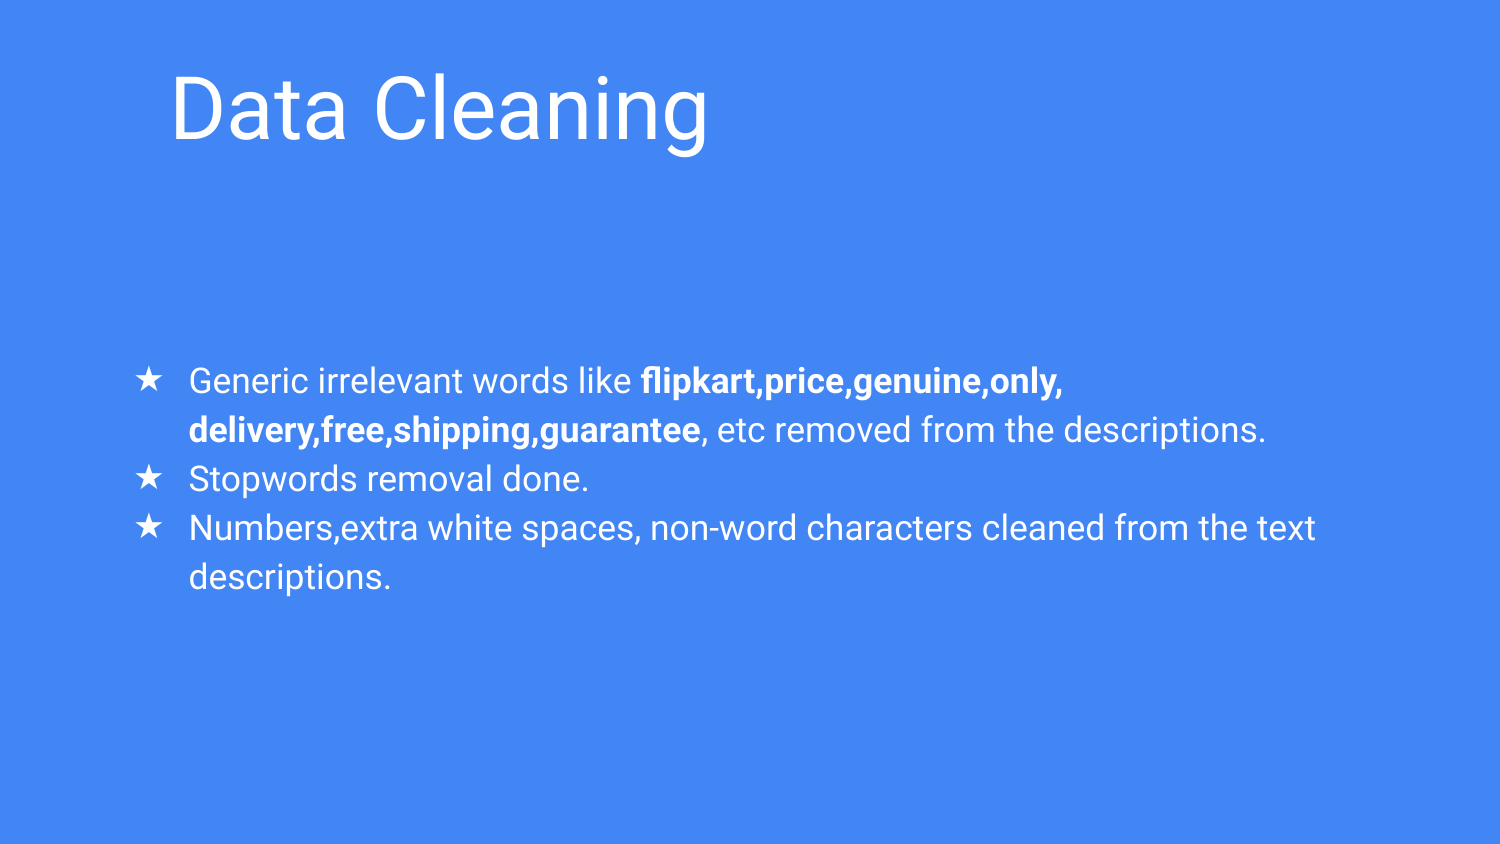

# Data Cleaning
Generic irrelevant words like flipkart,price,genuine,only, delivery,free,shipping,guarantee, etc removed from the descriptions.
Stopwords removal done.
Numbers,extra white spaces, non-word characters cleaned from the text descriptions.